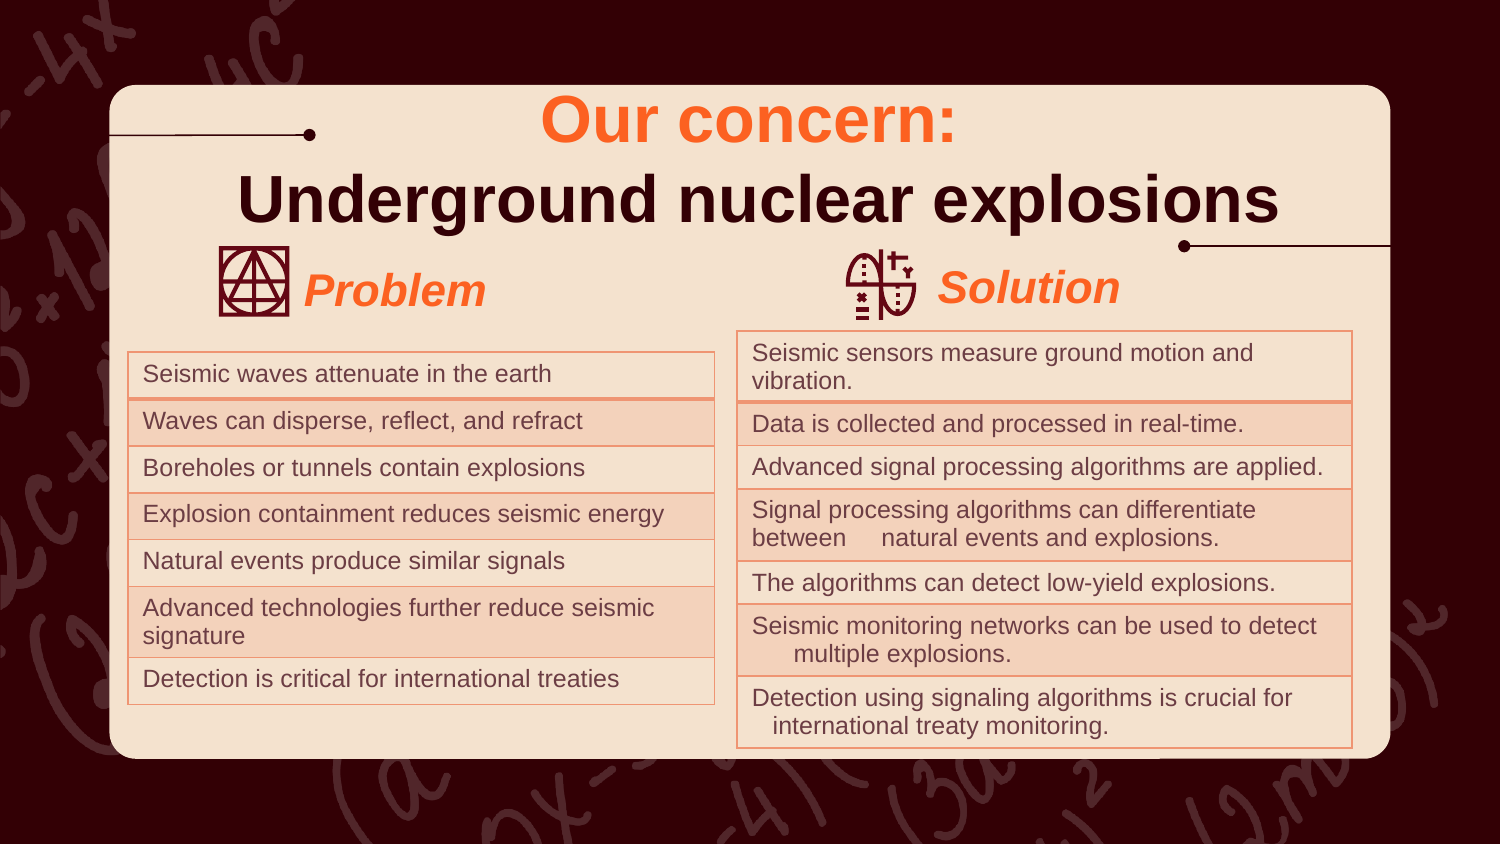

# Our concern: Underground nuclear explosions
Solution
Problem

| Seismic sensors measure ground motion and vibration. |
| --- |
| Data is collected and processed in real-time. |
| Advanced signal processing algorithms are applied. |
| Signal processing algorithms can differentiate between natural events and explosions. |
| The algorithms can detect low-yield explosions. |
| Seismic monitoring networks can be used to detect multiple explosions. |
| Detection using signaling algorithms is crucial for international treaty monitoring. |
| Seismic waves attenuate in the earth |
| --- |
| Waves can disperse, reflect, and refract |
| Boreholes or tunnels contain explosions |
| Explosion containment reduces seismic energy |
| Natural events produce similar signals |
| Advanced technologies further reduce seismic signature |
| Detection is critical for international treaties |